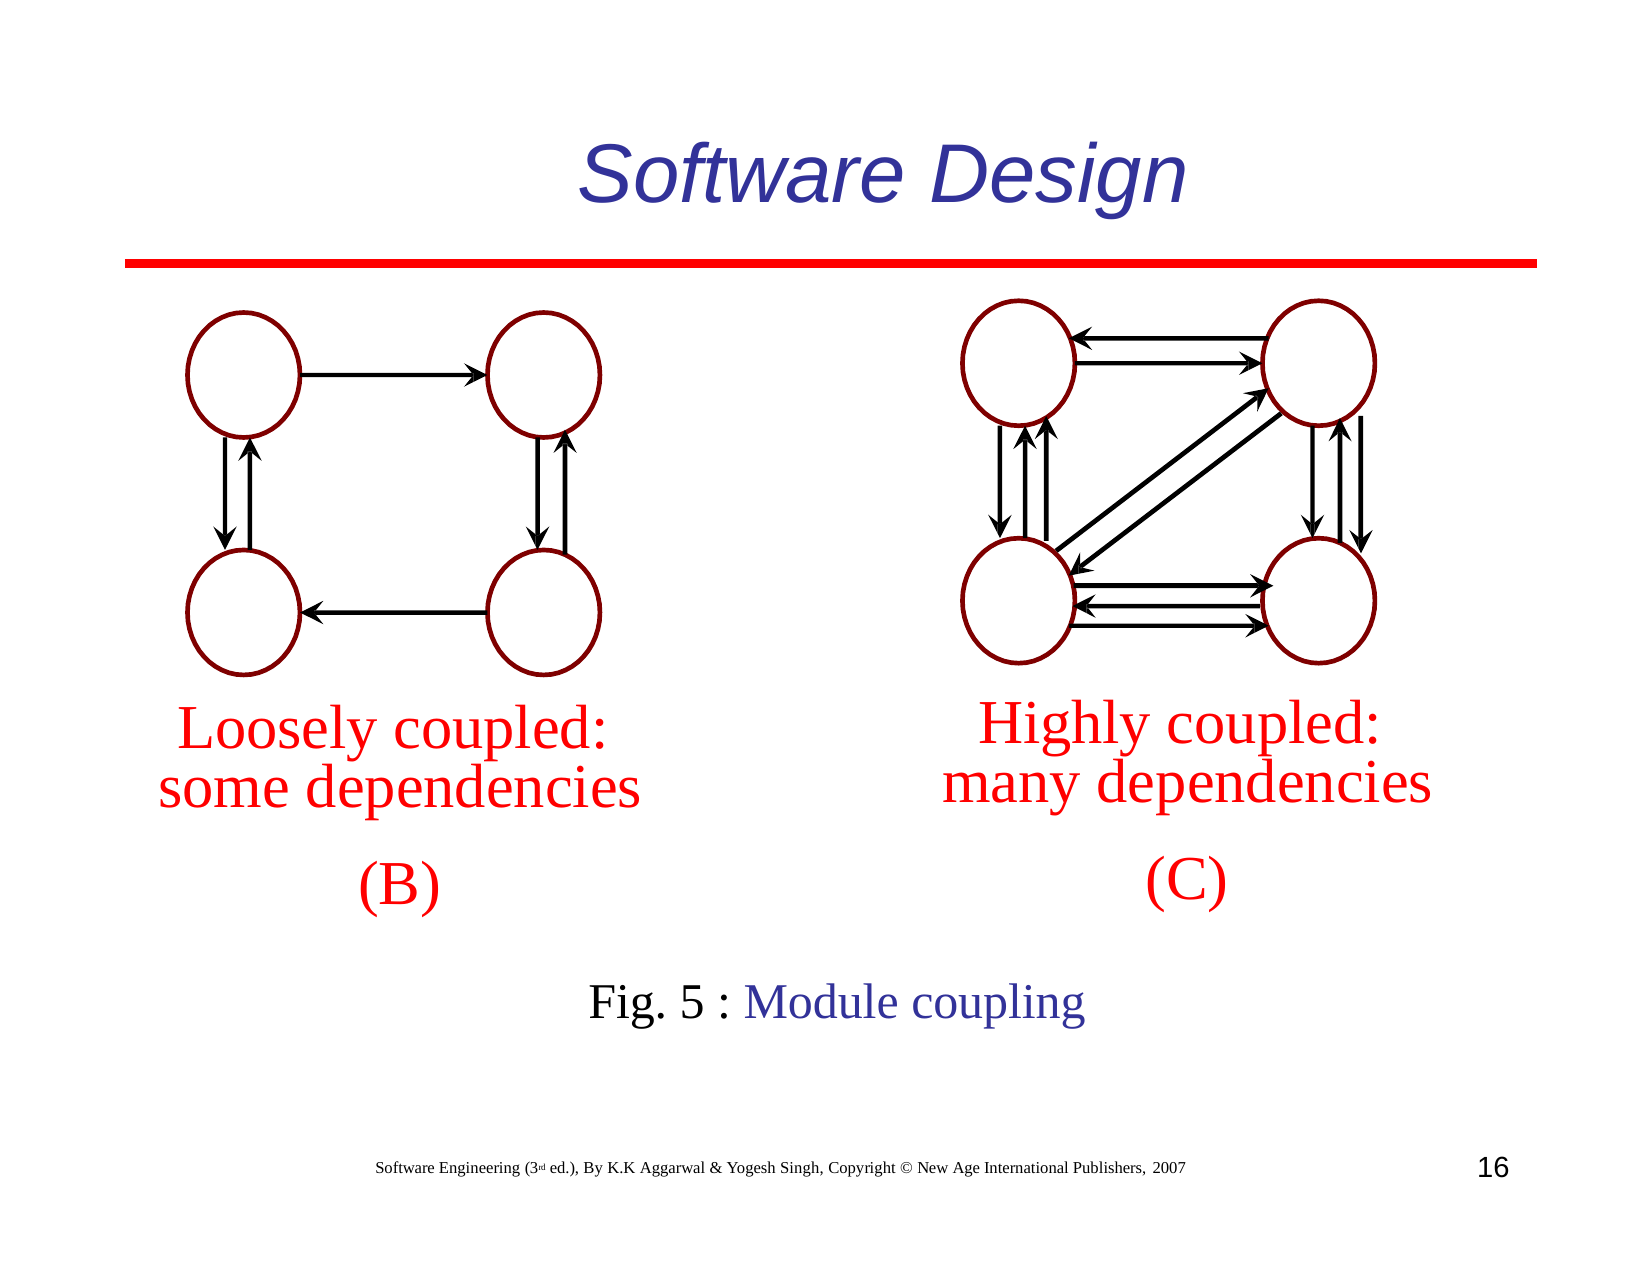

# Software Design

Highly coupled:  many dependencies
(C)
Loosely coupled:  some dependencies
(B)
Fig. 5 : Module coupling
16
Software Engineering (3rd  ed.), By K.K Aggarwal & Yogesh Singh, Copyright © New Age International Publishers, 2007